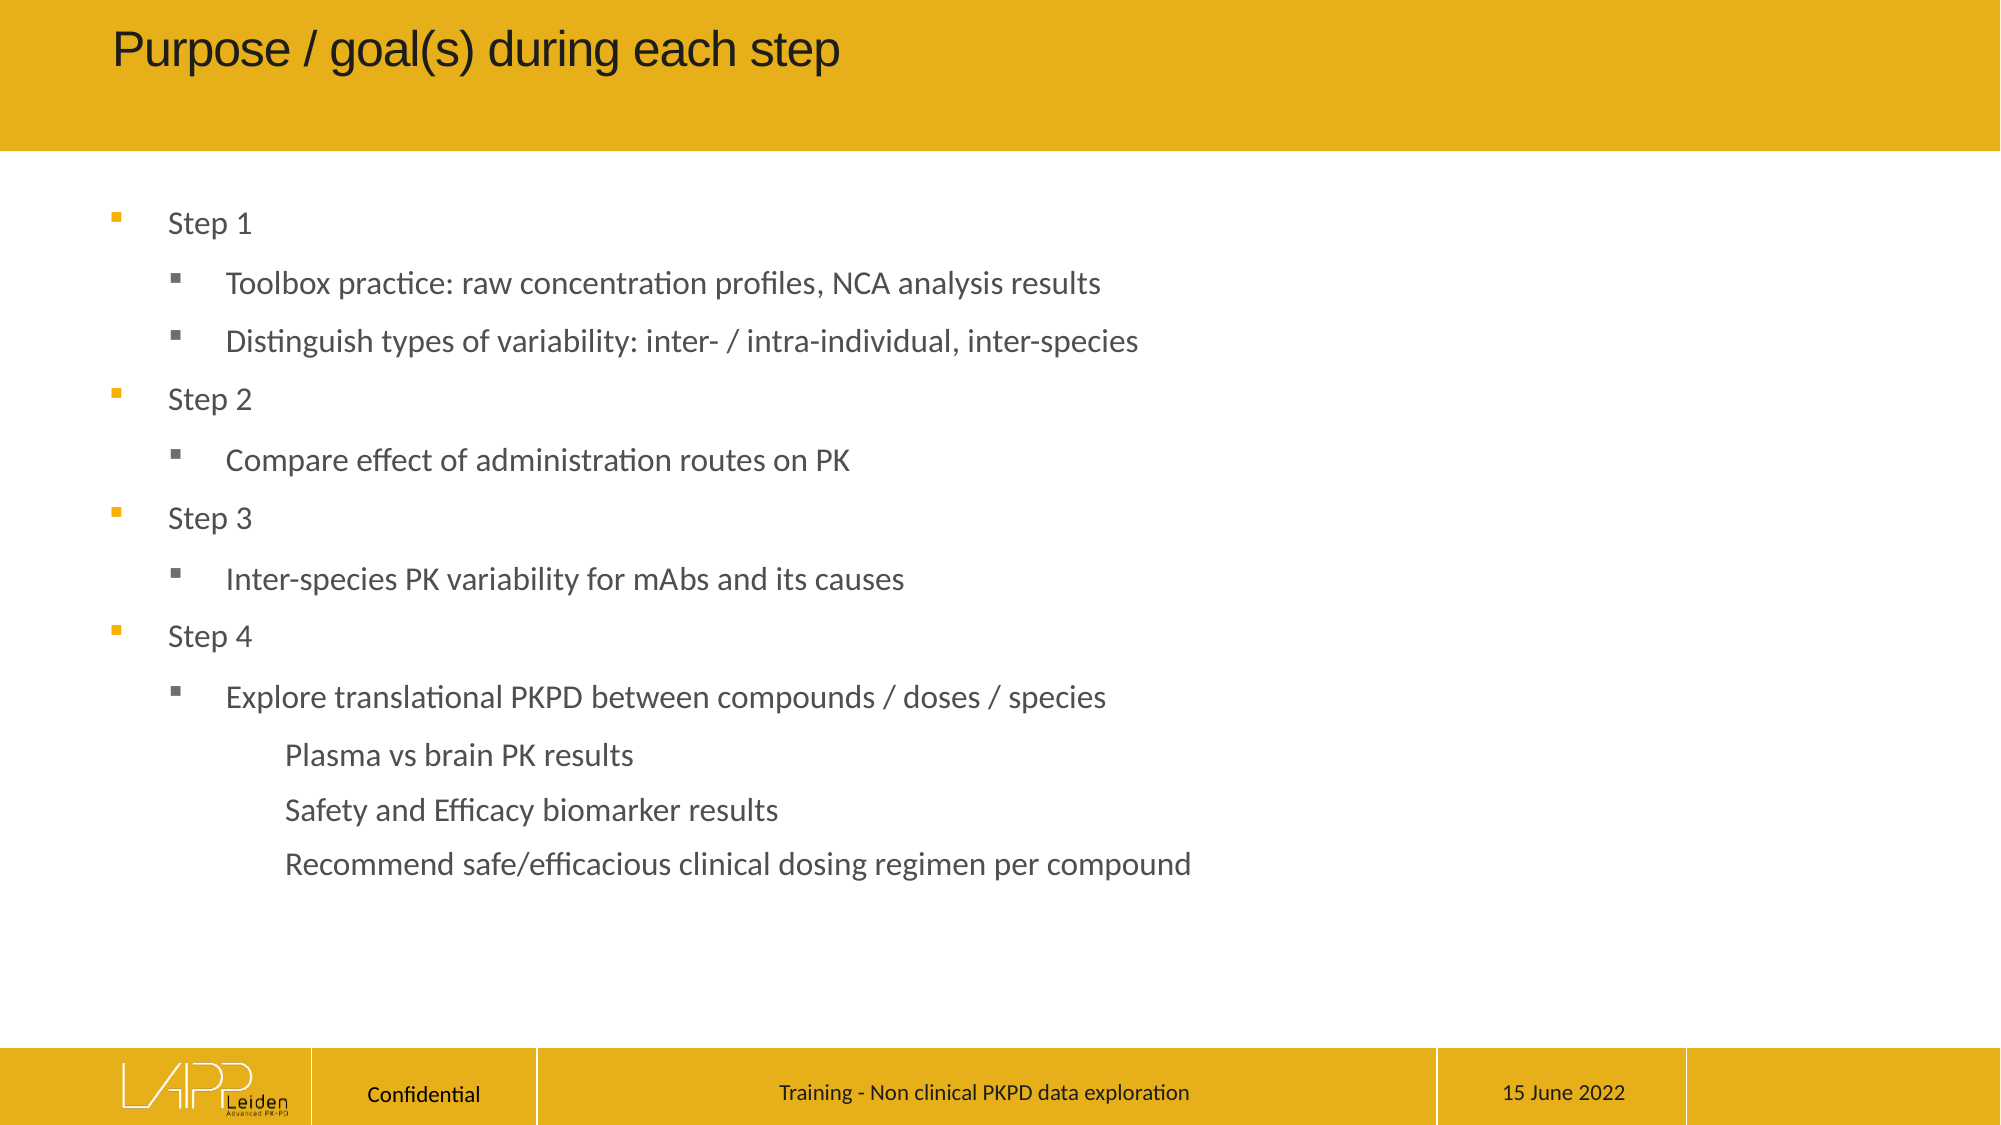

# Purpose / goal(s) during each step

Step 1
Toolbox practice: raw concentration profiles, NCA analysis results
Distinguish types of variability: inter- / intra-individual, inter-species
Step 2
Compare effect of administration routes on PK
Step 3
Inter-species PK variability for mAbs and its causes
Step 4
Explore translational PKPD between compounds / doses / species
Plasma vs brain PK results
Safety and Efficacy biomarker results
Recommend safe/efficacious clinical dosing regimen per compound

15 June 2022
Training - Non clinical PKPD data exploration